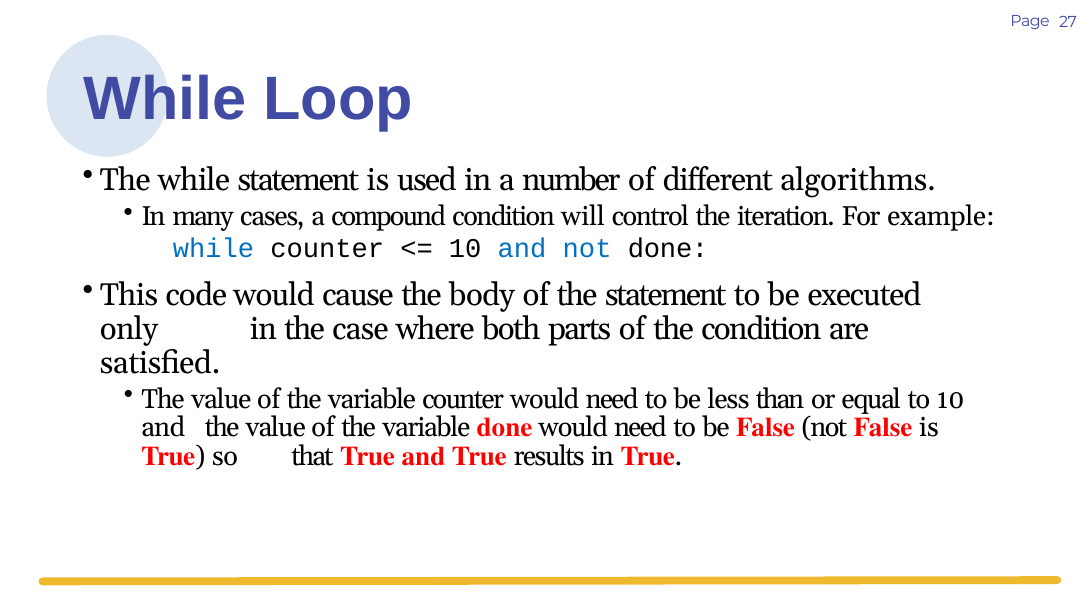

27
Page

While Loop
The while statement is used in a number of different algorithms.
In many cases, a compound condition will control the iteration. For example:
while counter <= 10 and not done:
This code would cause the body of the statement to be executed only 	in the case where both parts of the condition are satisfied.
The value of the variable counter would need to be less than or equal to 10 and 	the value of the variable done would need to be False (not False is True) so 	that True and True results in True.